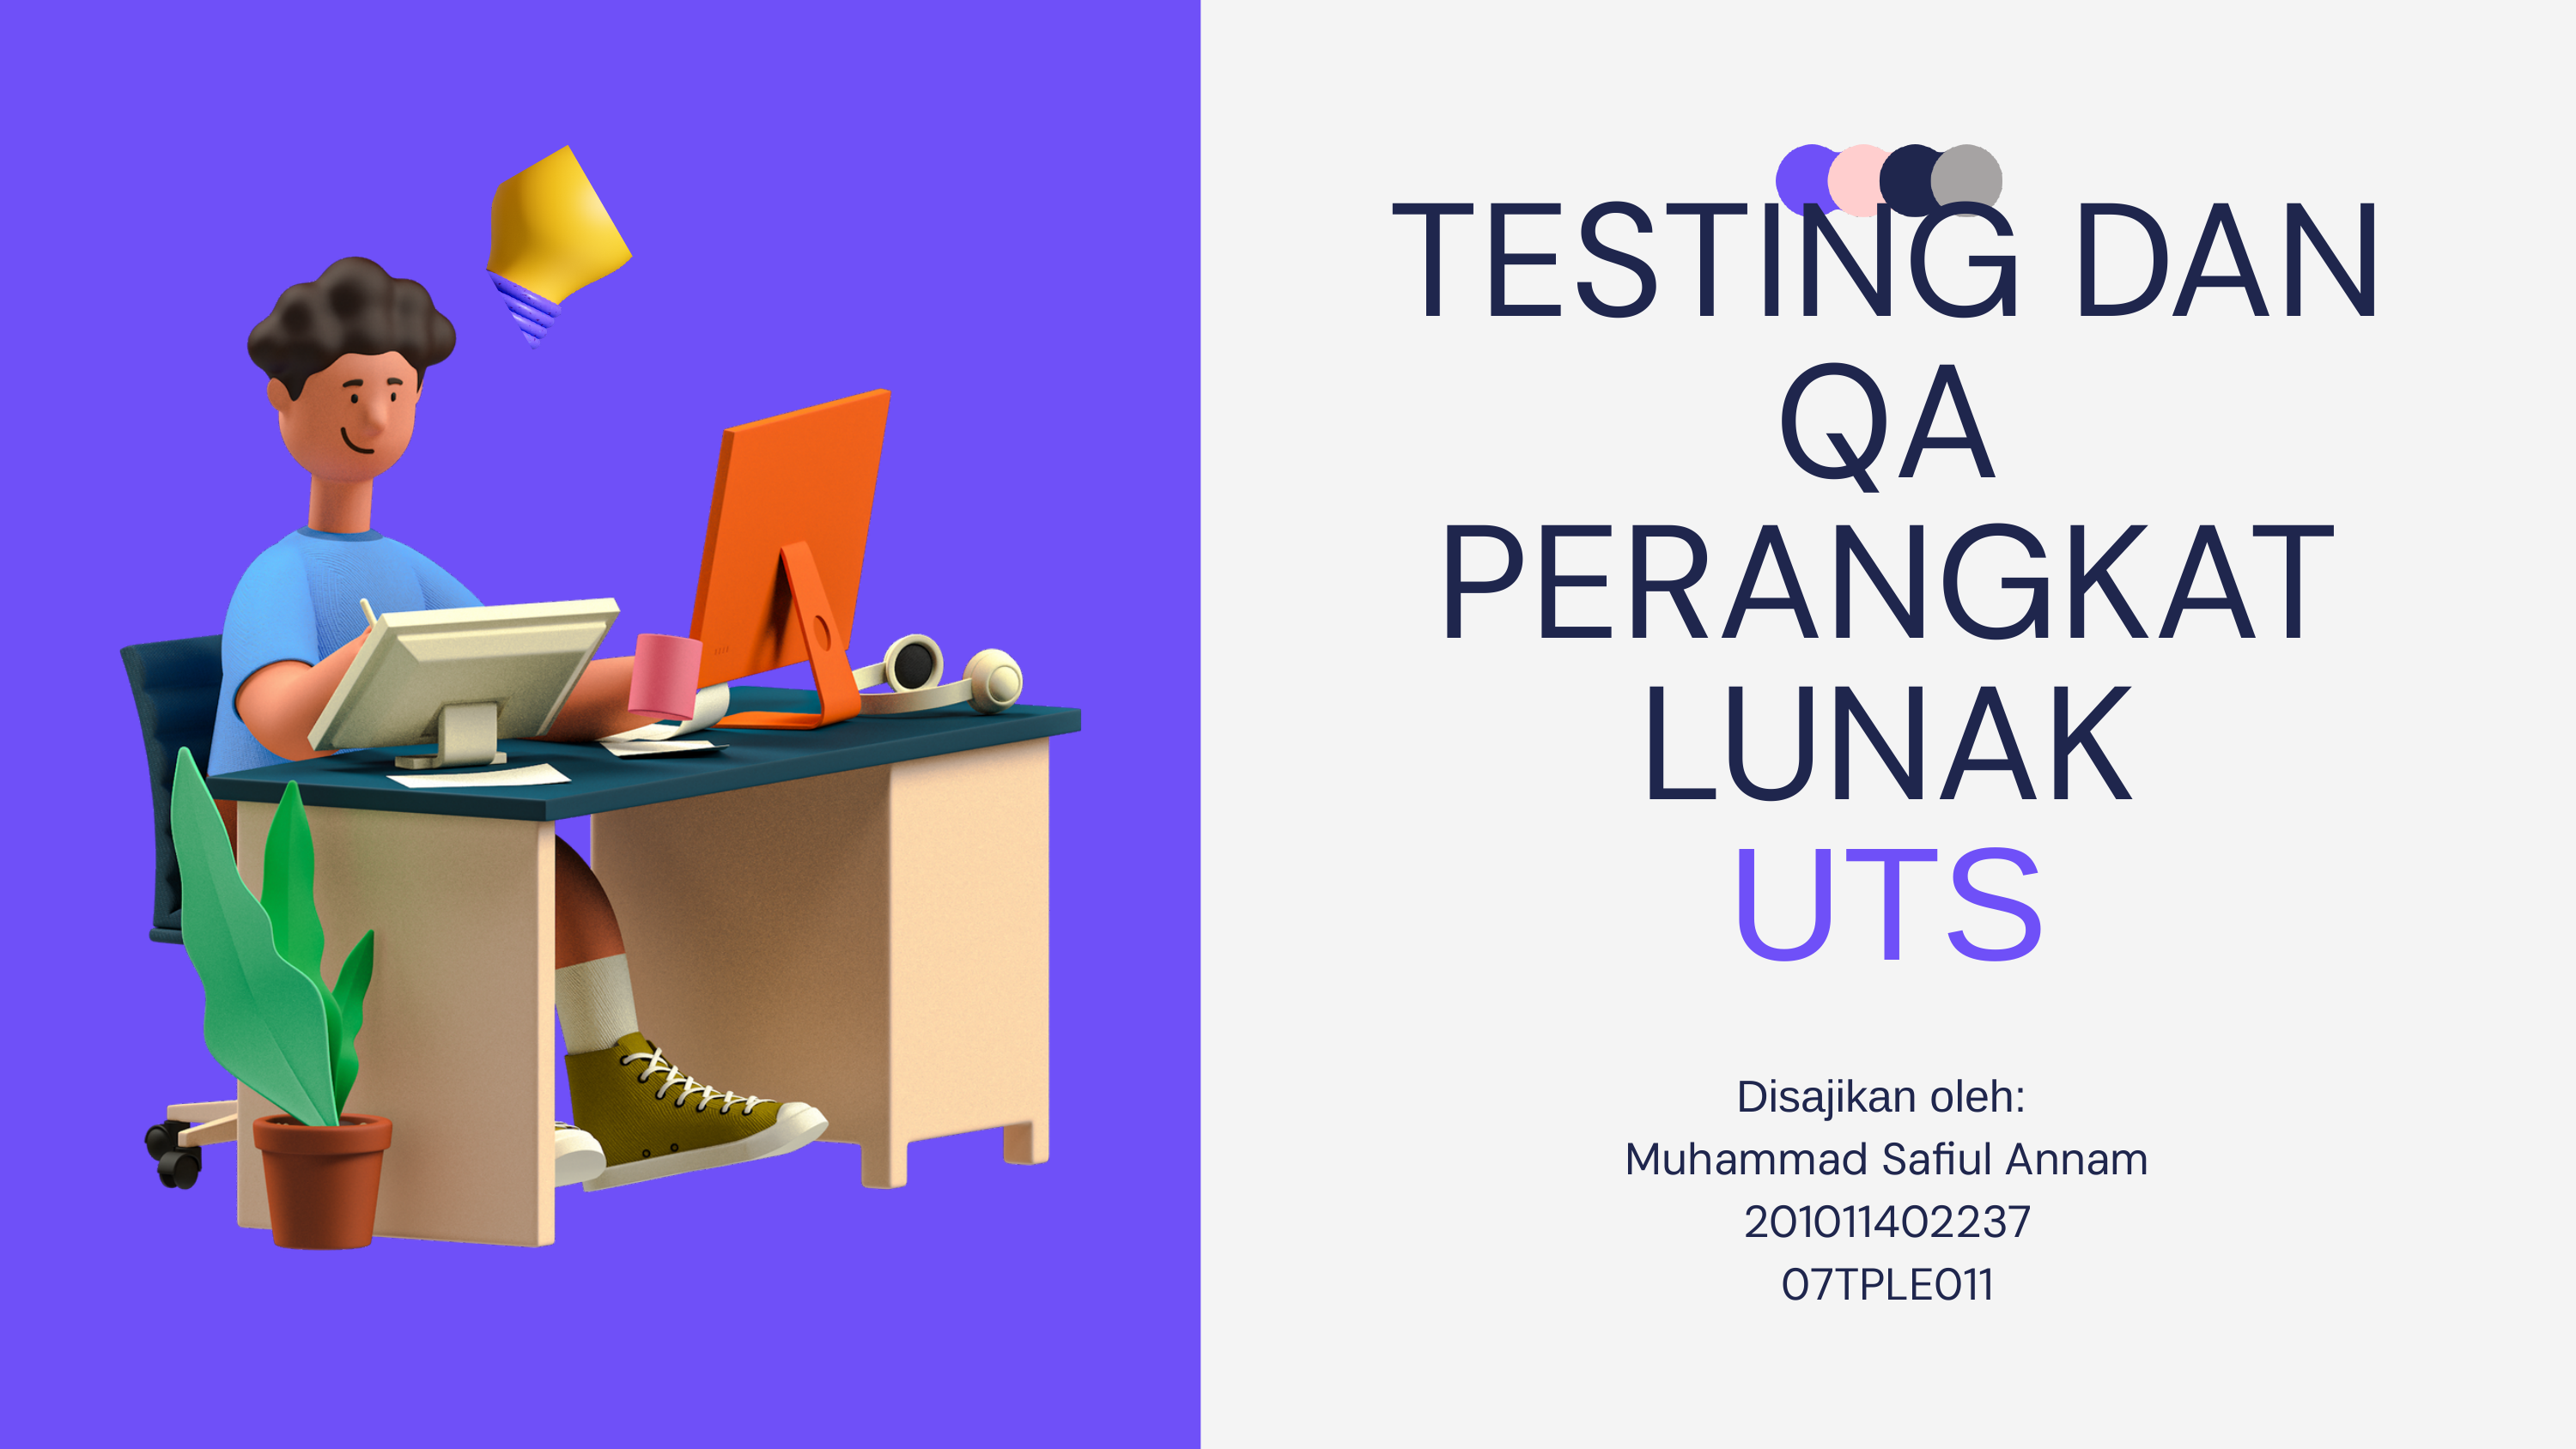

TESTING DAN QA PERANGKAT LUNAK
UTS
Disajikan oleh:
Muhammad Safiul Annam
201011402237
07TPLE011